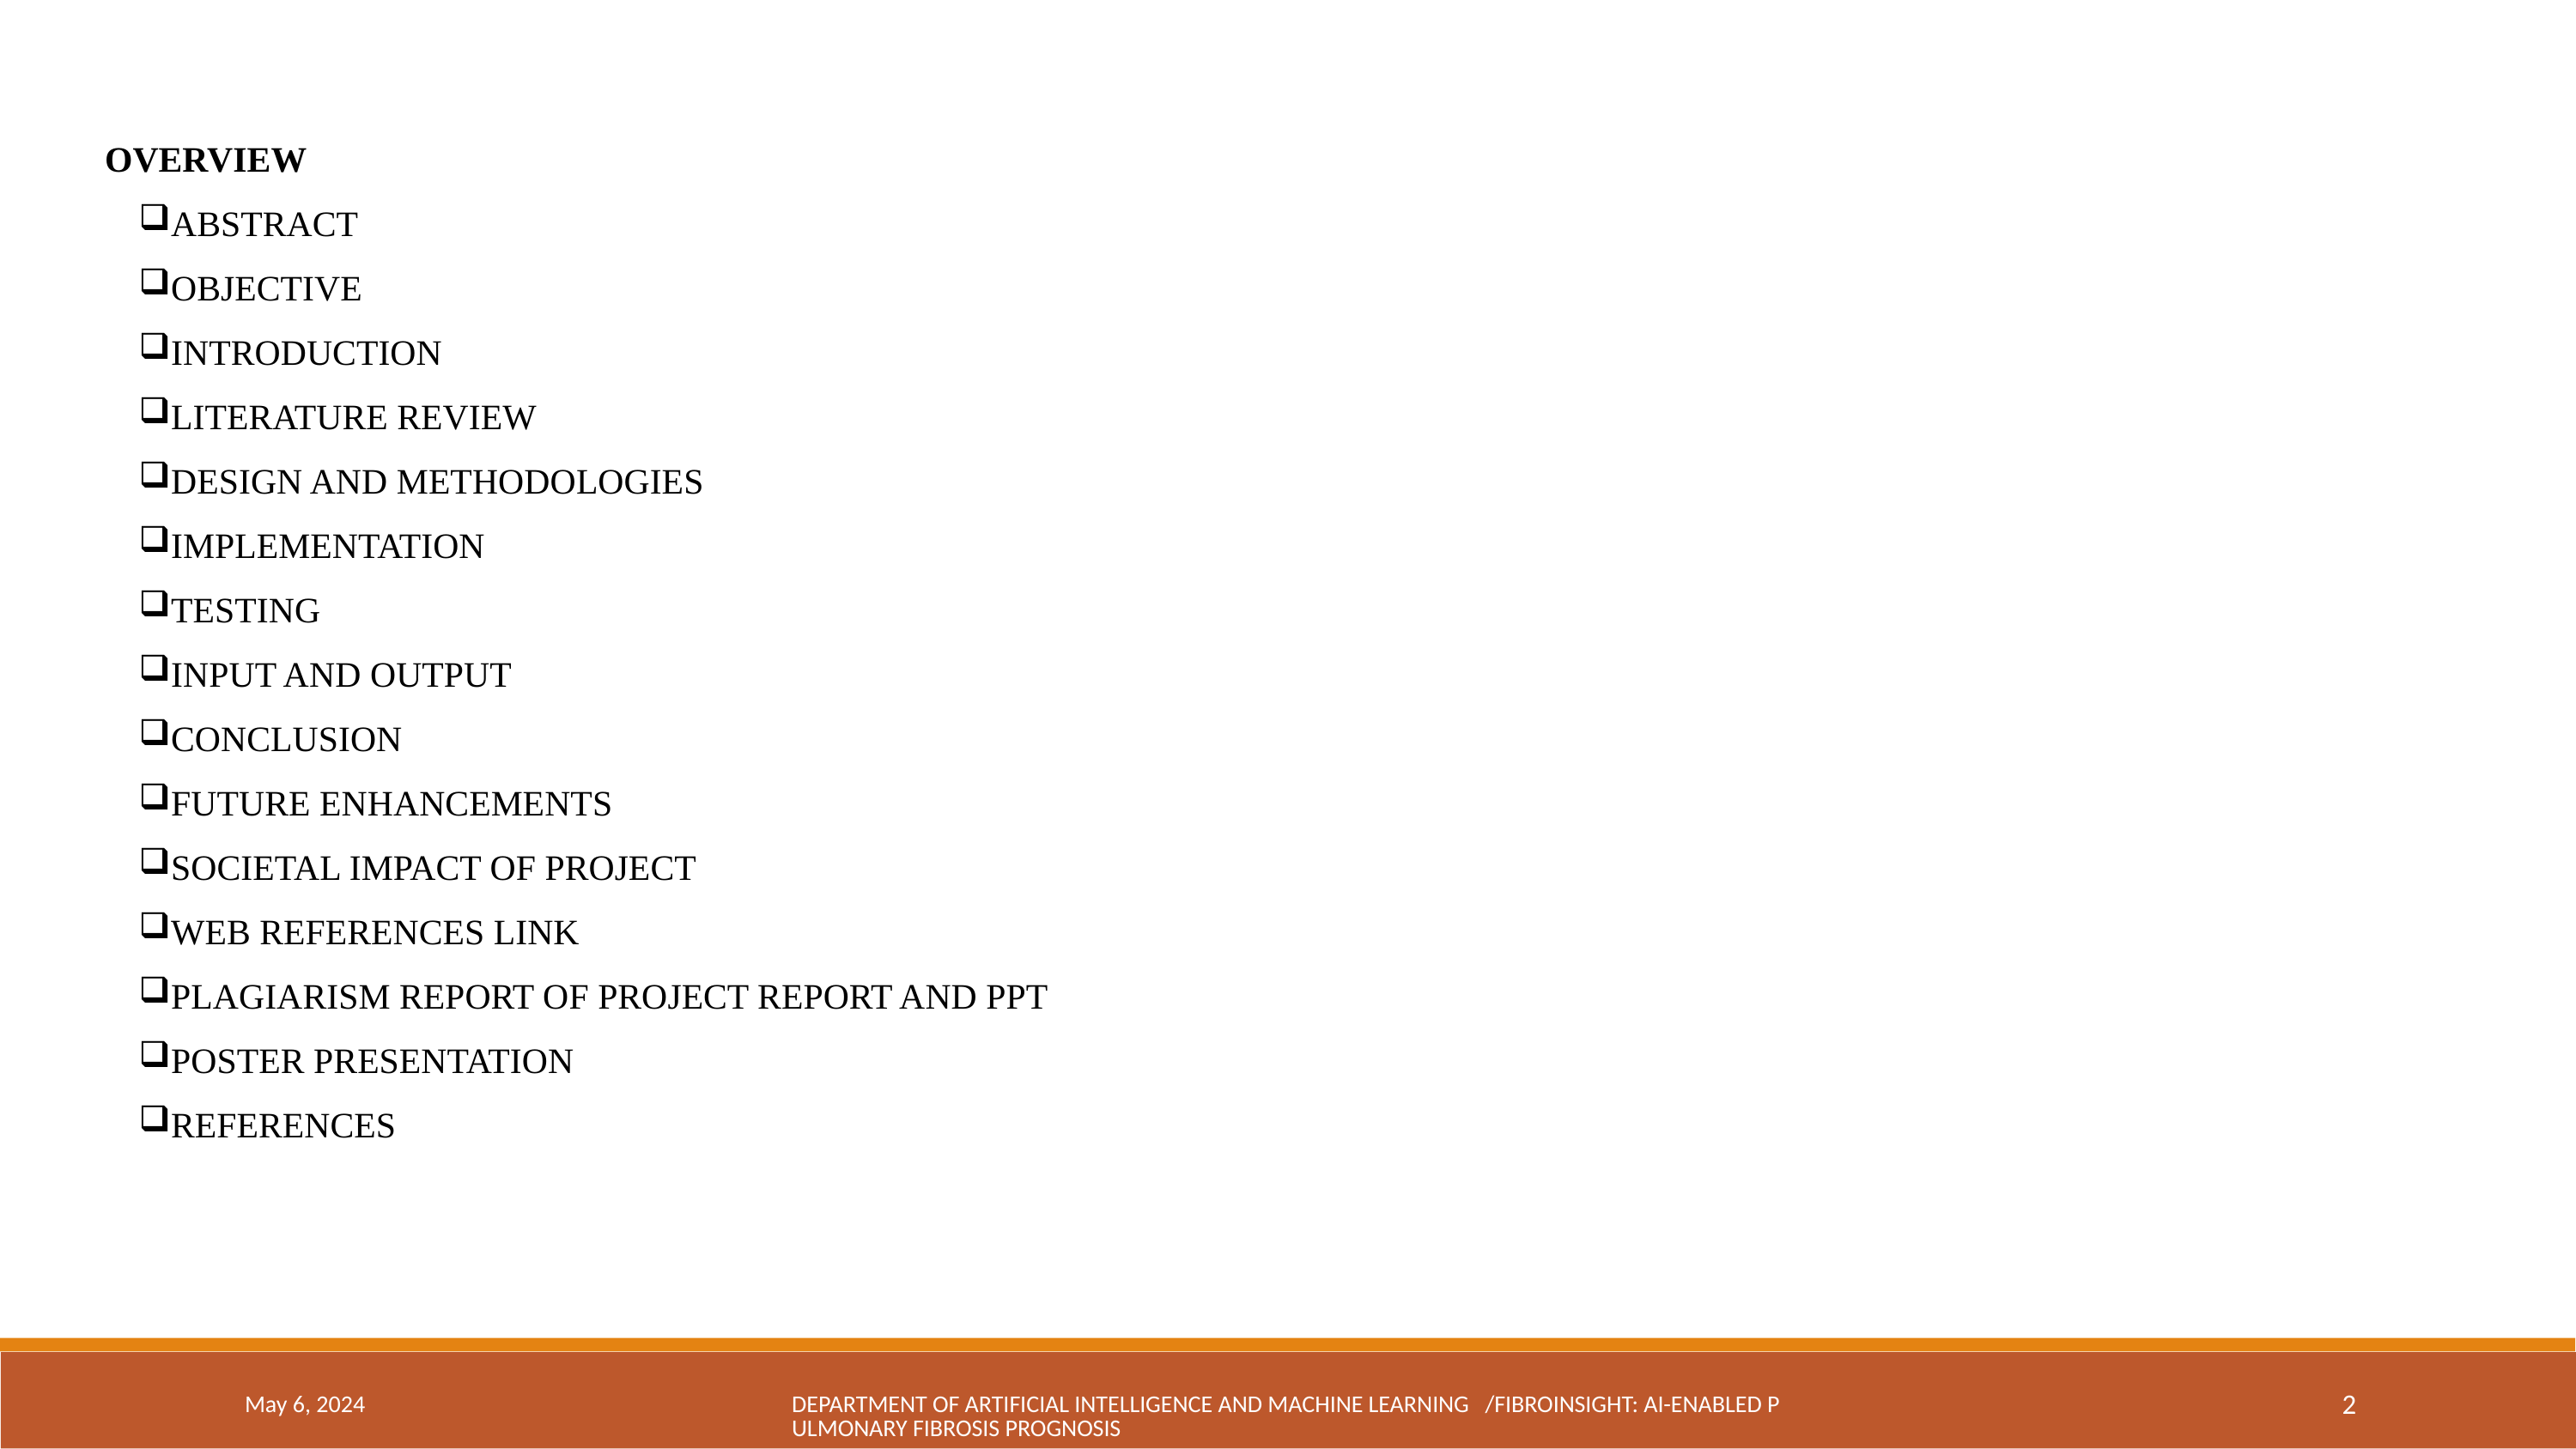

OVERVIEW
ABSTRACT
OBJECTIVE
INTRODUCTION
LITERATURE REVIEW
DESIGN AND METHODOLOGIES
IMPLEMENTATION
TESTING
INPUT AND OUTPUT
CONCLUSION
FUTURE ENHANCEMENTS
SOCIETAL IMPACT OF PROJECT
WEB REFERENCES LINK
PLAGIARISM REPORT OF PROJECT REPORT AND PPT
POSTER PRESENTATION
REFERENCES
May 6, 2024
DEPARTMENT OF ARTIFICIAL INTELLIGENCE AND MACHINE LEARNING   /FIBROINSIGHT: AI-ENABLED PULMONARY FIBROSIS PROGNOSIS
2